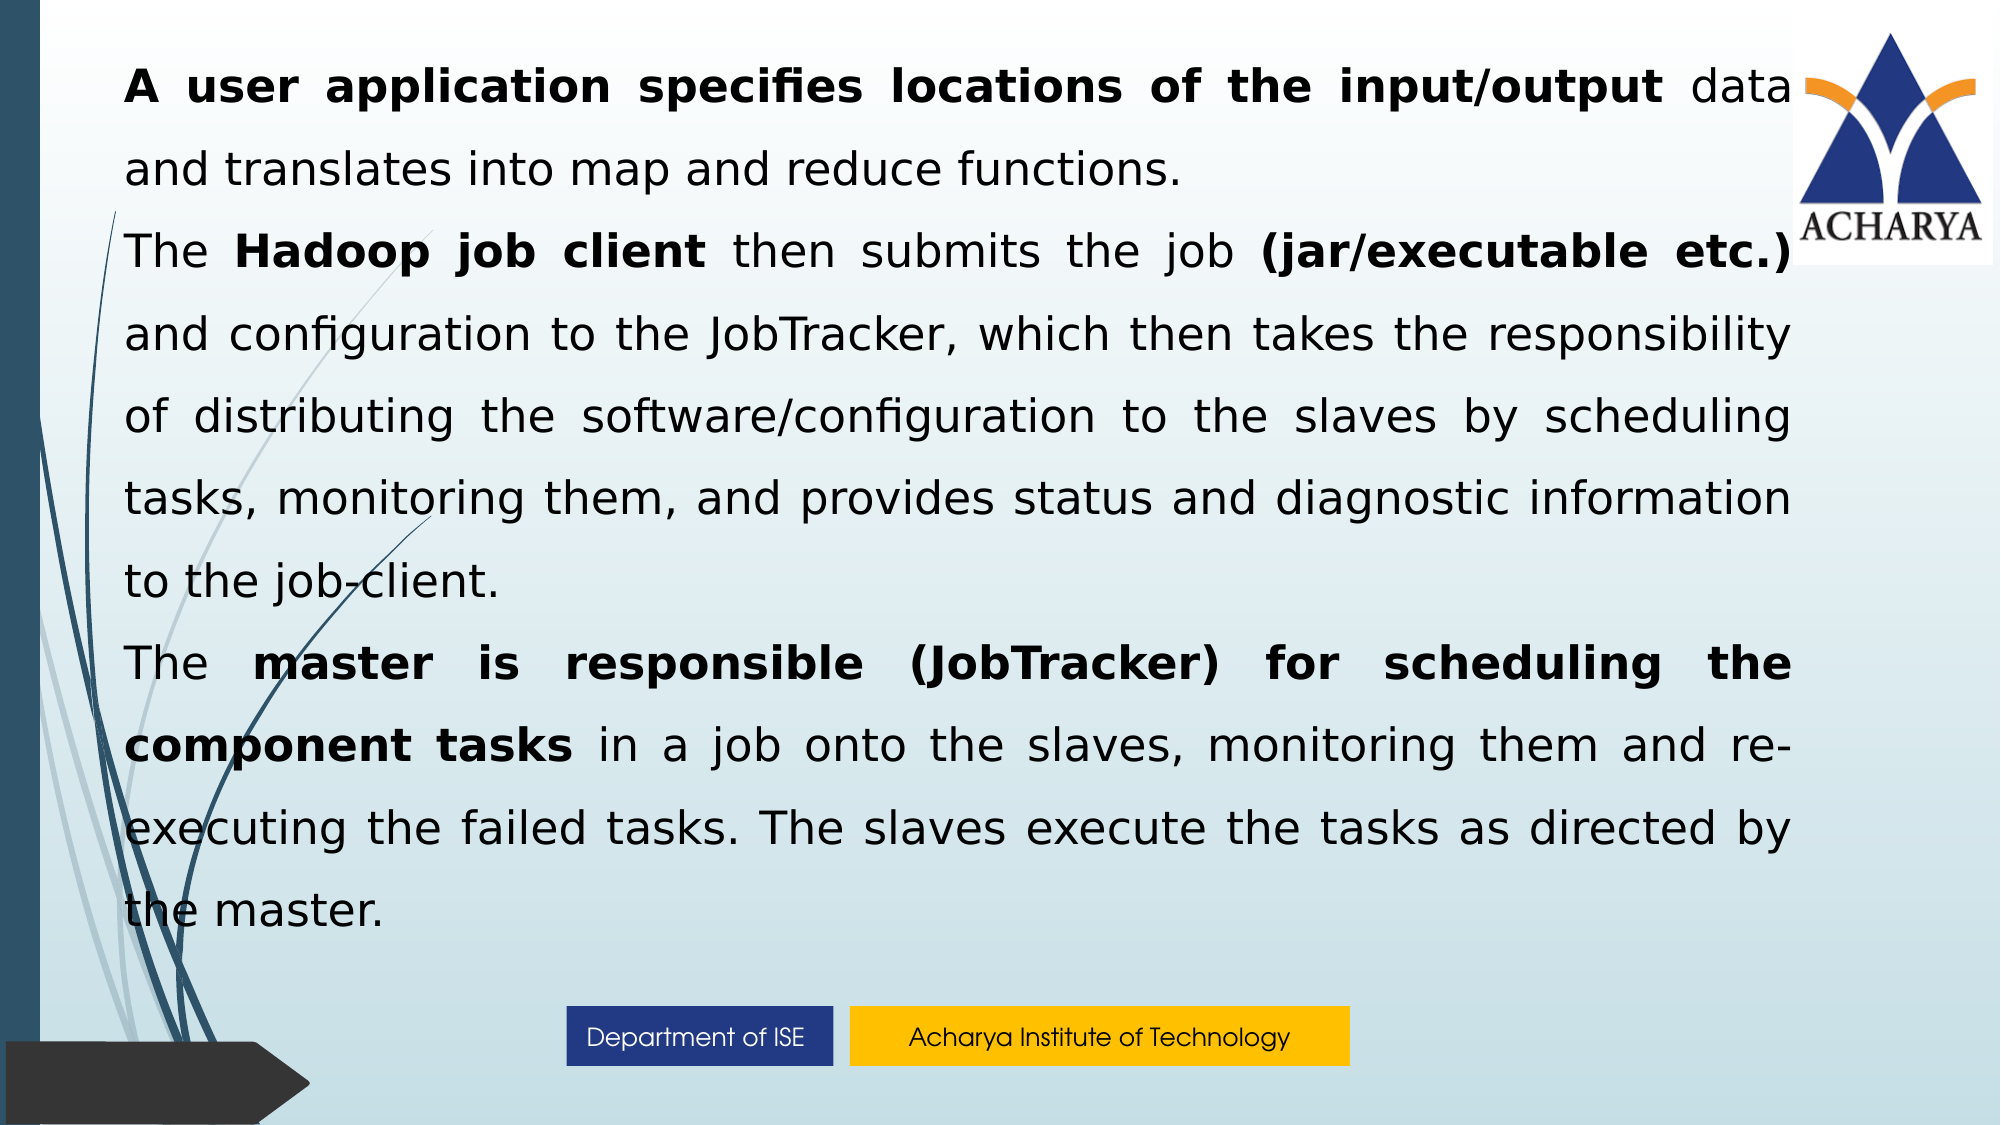

A user application specifies locations of the input/output data and translates into map and reduce functions.
The Hadoop job client then submits the job (jar/executable etc.) and configuration to the JobTracker, which then takes the responsibility of distributing the software/configuration to the slaves by scheduling tasks, monitoring them, and provides status and diagnostic information to the job-client.
The master is responsible (JobTracker) for scheduling the component tasks in a job onto the slaves, monitoring them and re-executing the failed tasks. The slaves execute the tasks as directed by the master.